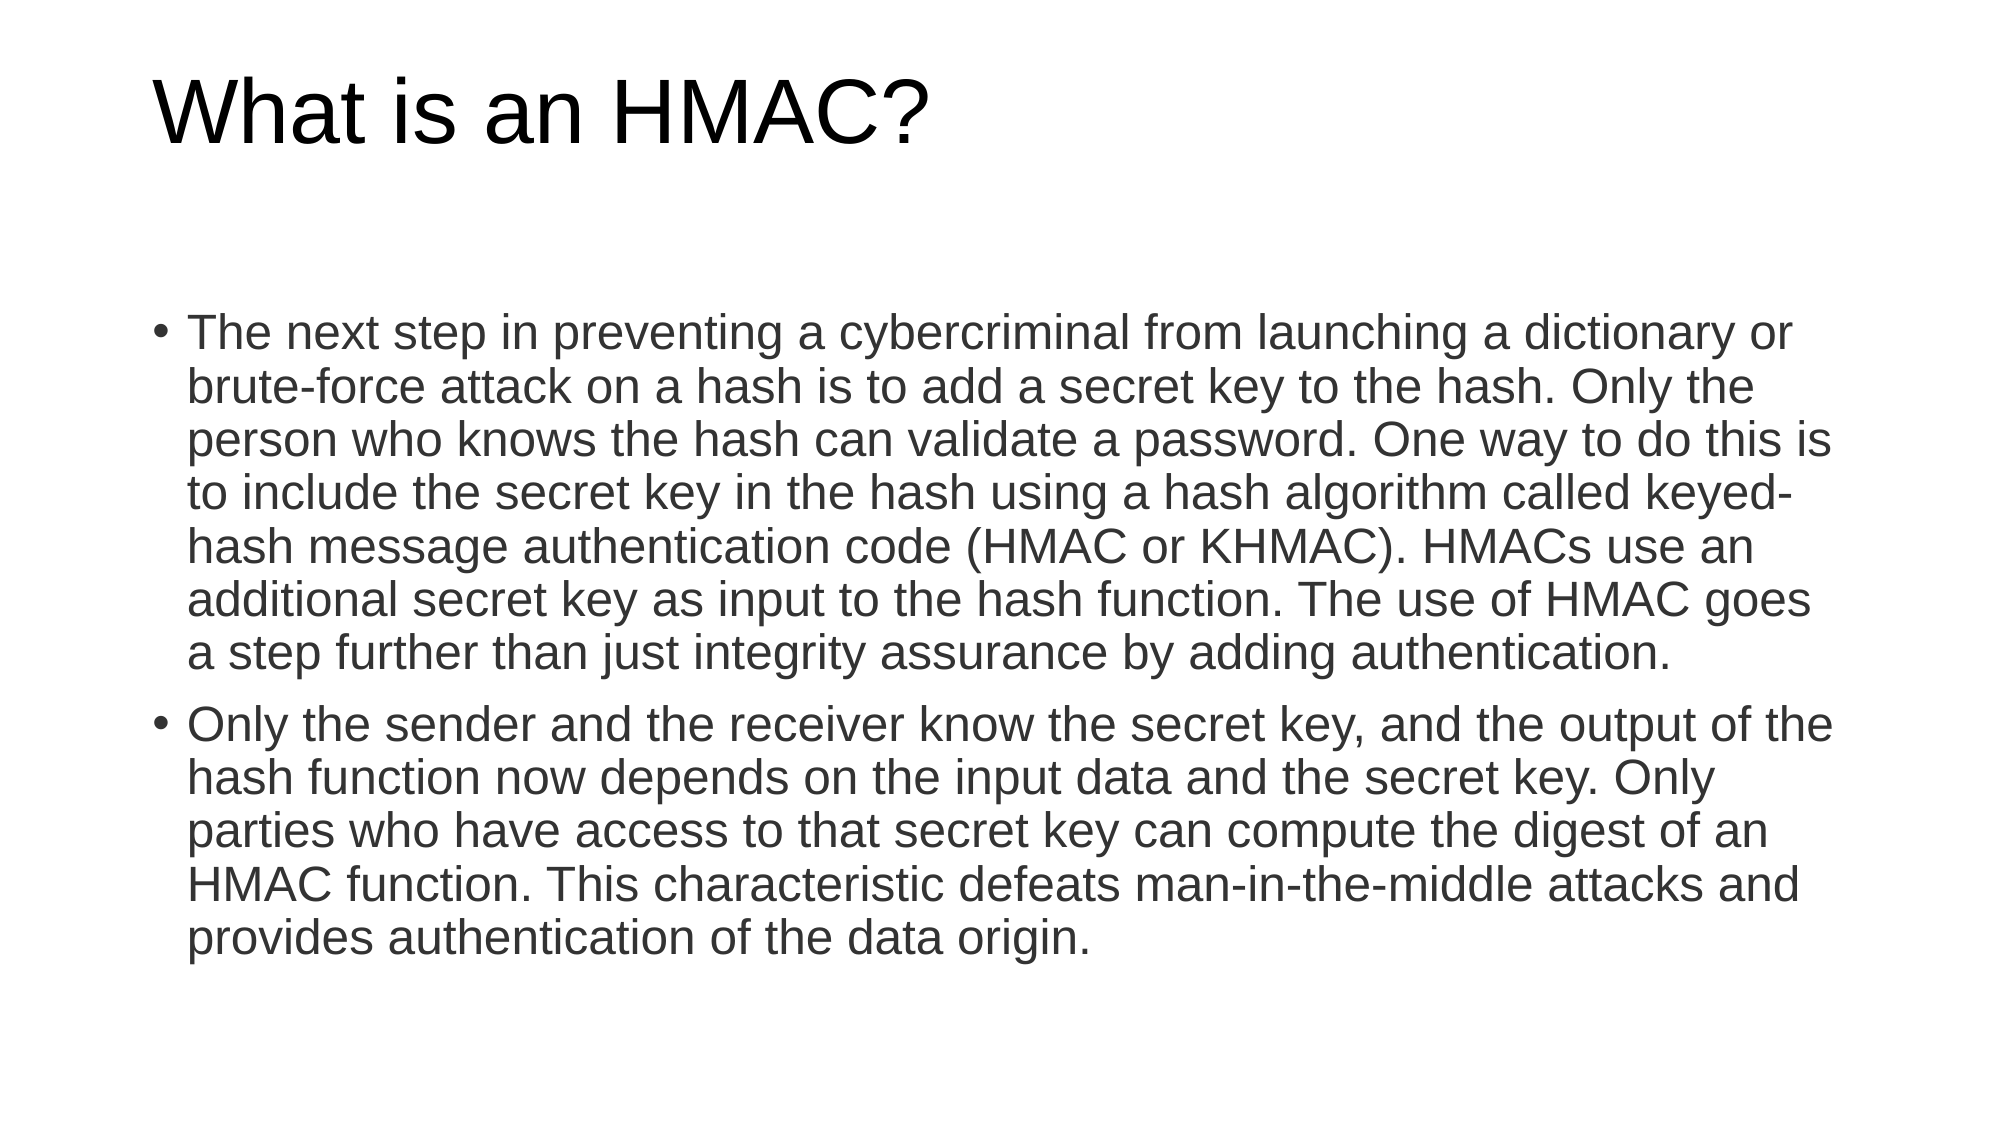

# What is an HMAC?
The next step in preventing a cybercriminal from launching a dictionary or brute-force attack on a hash is to add a secret key to the hash. Only the person who knows the hash can validate a password. One way to do this is to include the secret key in the hash using a hash algorithm called keyed-hash message authentication code (HMAC or KHMAC). HMACs use an additional secret key as input to the hash function. The use of HMAC goes a step further than just integrity assurance by adding authentication.
Only the sender and the receiver know the secret key, and the output of the hash function now depends on the input data and the secret key. Only parties who have access to that secret key can compute the digest of an HMAC function. This characteristic defeats man-in-the-middle attacks and provides authentication of the data origin.